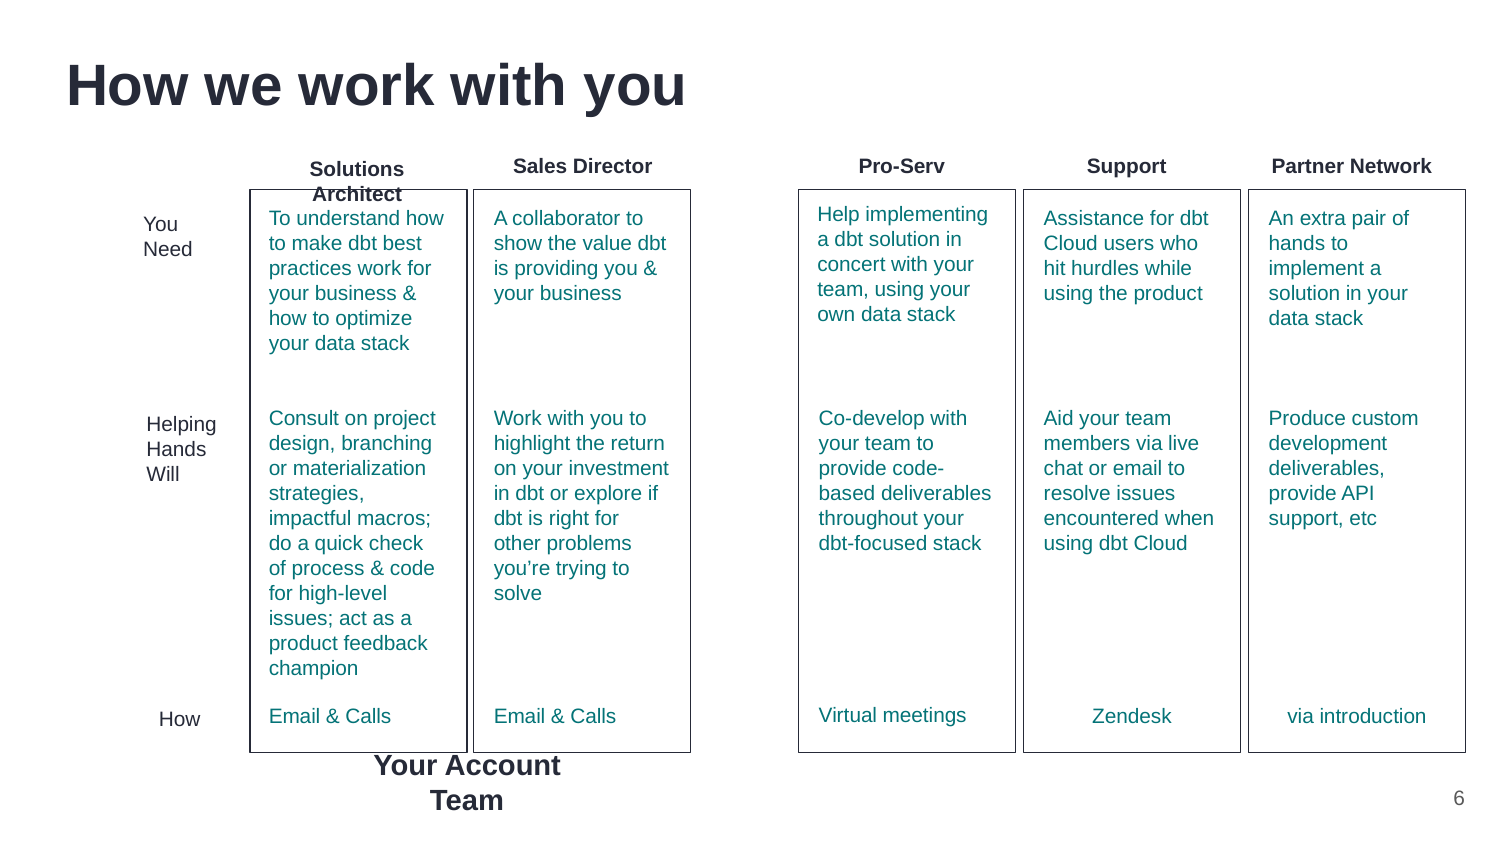

# How we work with you
Solutions Architect
Sales Director
Pro-Serv
Support
Partner Network
Help implementing a dbt solution in concert with your team, using your own data stack

To understand how to make dbt best practices work for your business & how to optimize your data stack

A collaborator to show the value dbt is providing you & your business

Assistance for dbt Cloud users who hit hurdles while using the product

An extra pair of hands to implement a solution in your data stack
You Need
Consult on project design, branching or materialization strategies, impactful macros; do a quick check of process & code for high-level issues; act as a product feedback champion
Work with you to highlight the return on your investment in dbt or explore if dbt is right for other problems you’re trying to solve
Co-develop with your team to provide code-based deliverables throughout your dbt-focused stack
Aid your team members via live chat or email to resolve issues encountered when using dbt Cloud
Produce custom development deliverables, provide API support, etc
Helping Hands Will
Virtual meetings
Email & Calls
Email & Calls
Zendesk
via introduction
How
Your Account Team
6